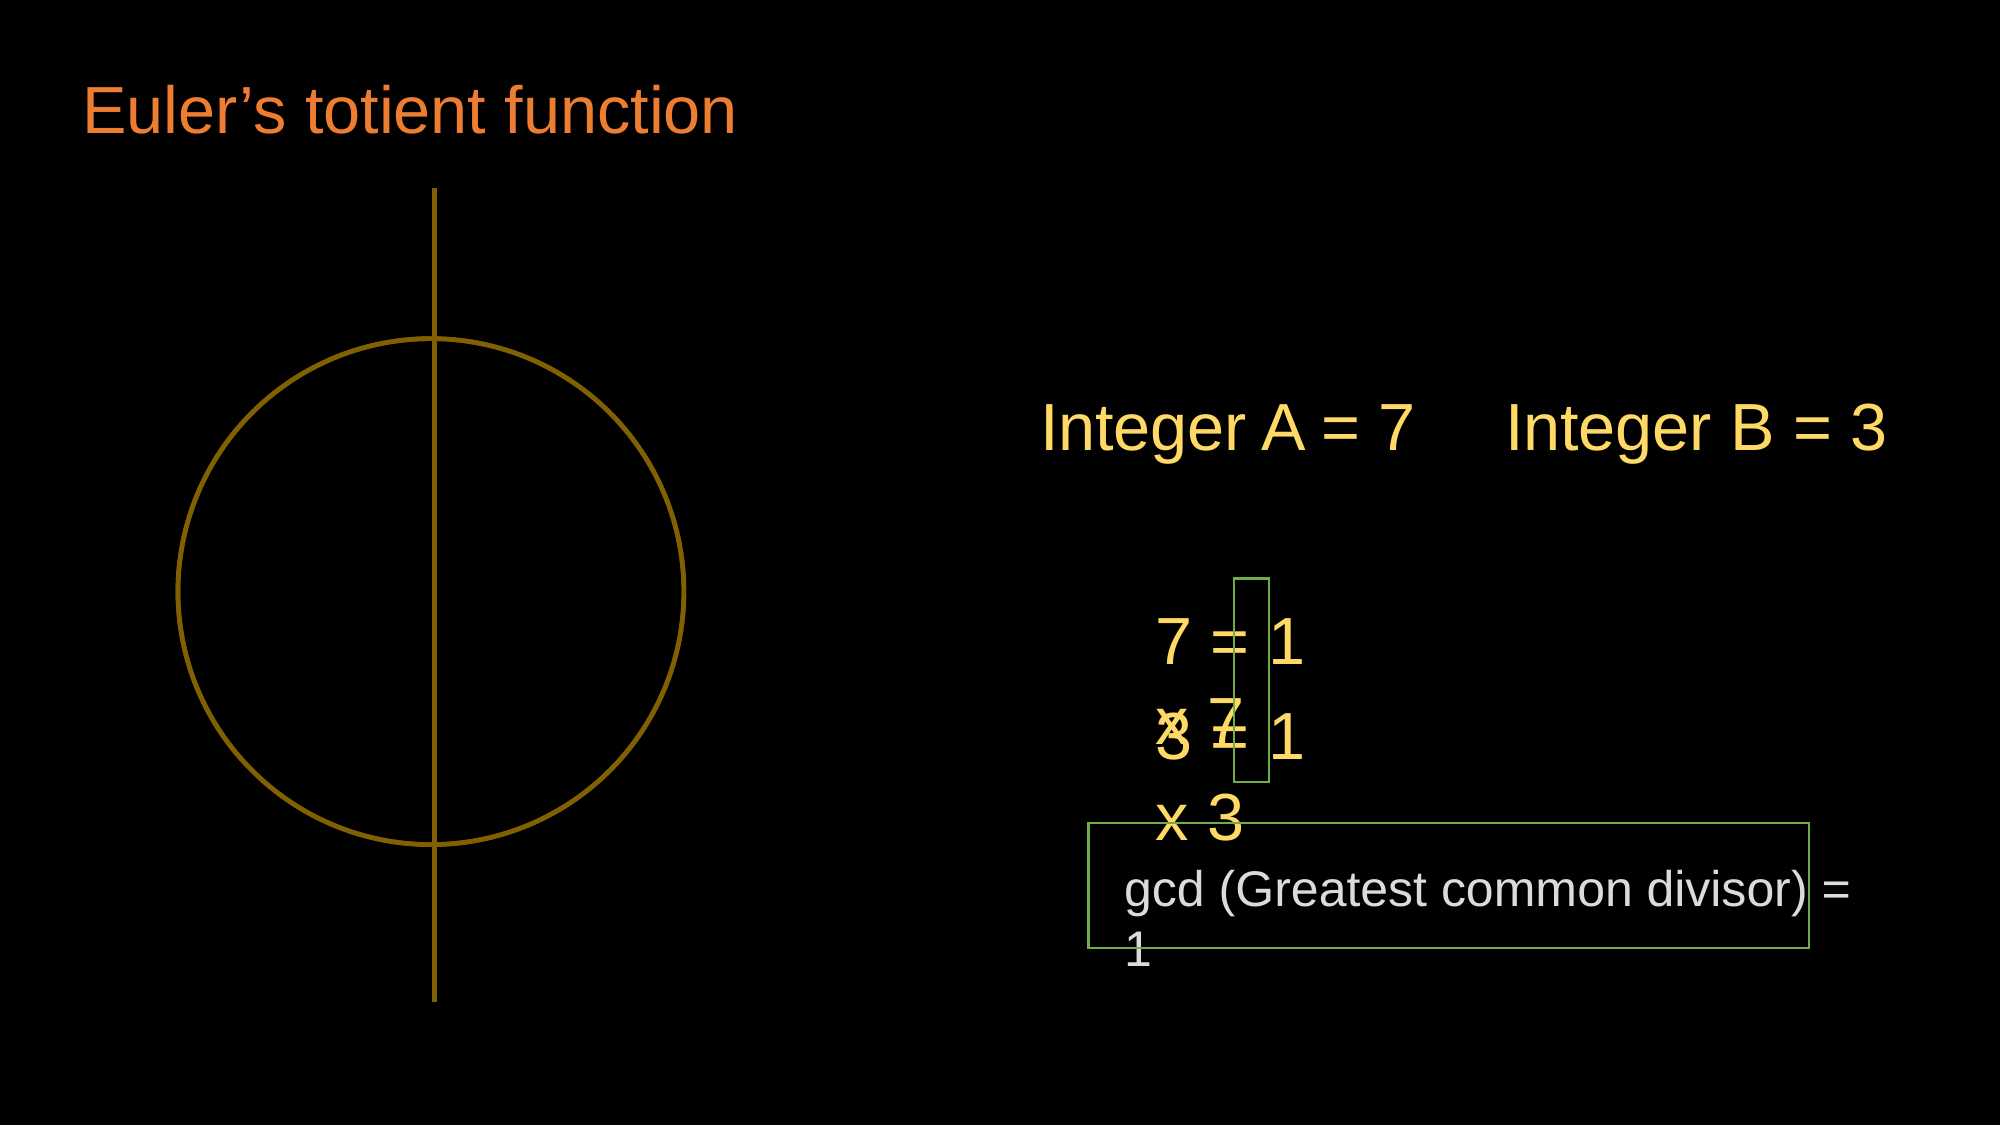

Euler’s totient function

Integer A = 7
Integer B = 3

7 = 1 x 7
3 = 1 x 3
gcd (Greatest common divisor) = 1